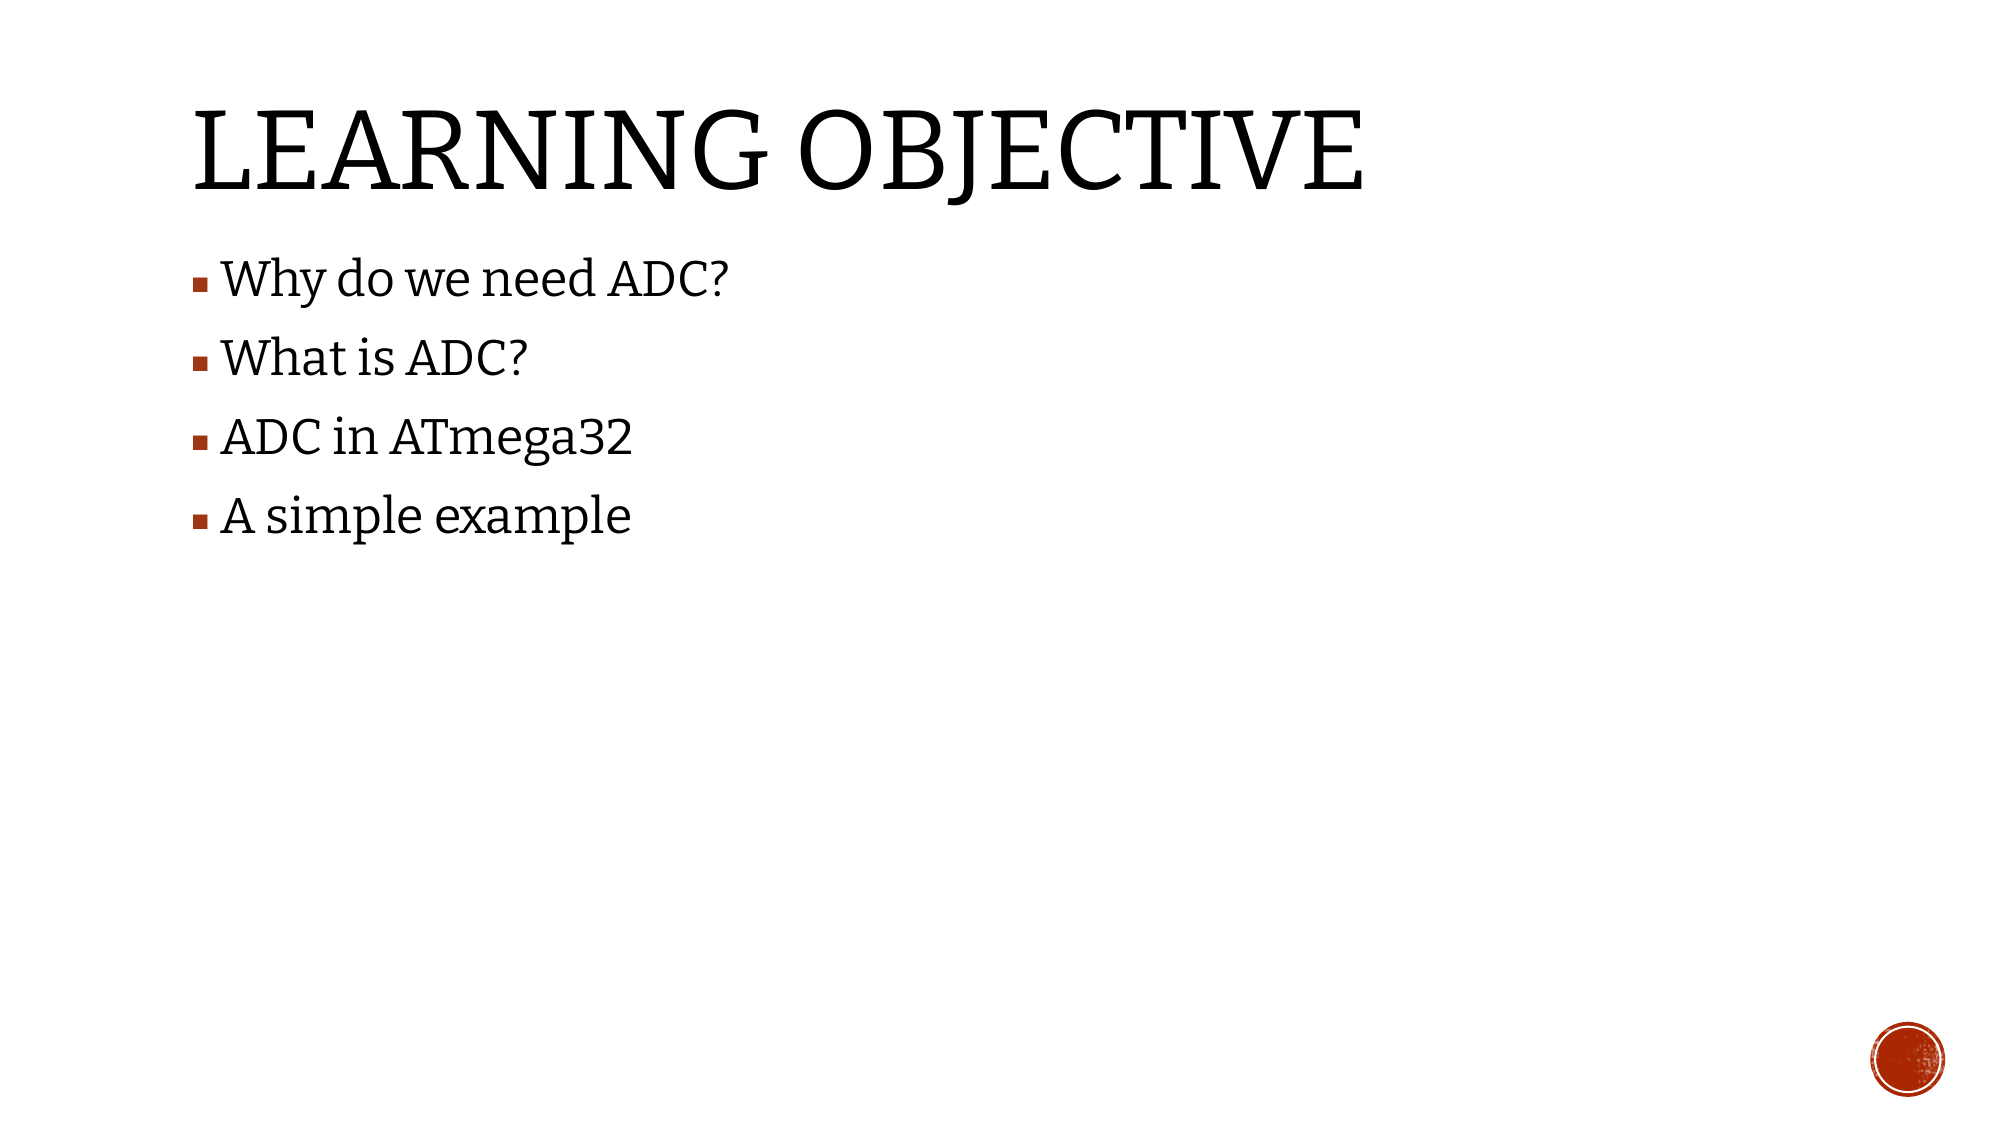

# LEARNING OBJECTIVE
Why do we need ADC?
What is ADC?
ADC in ATmega32
A simple example